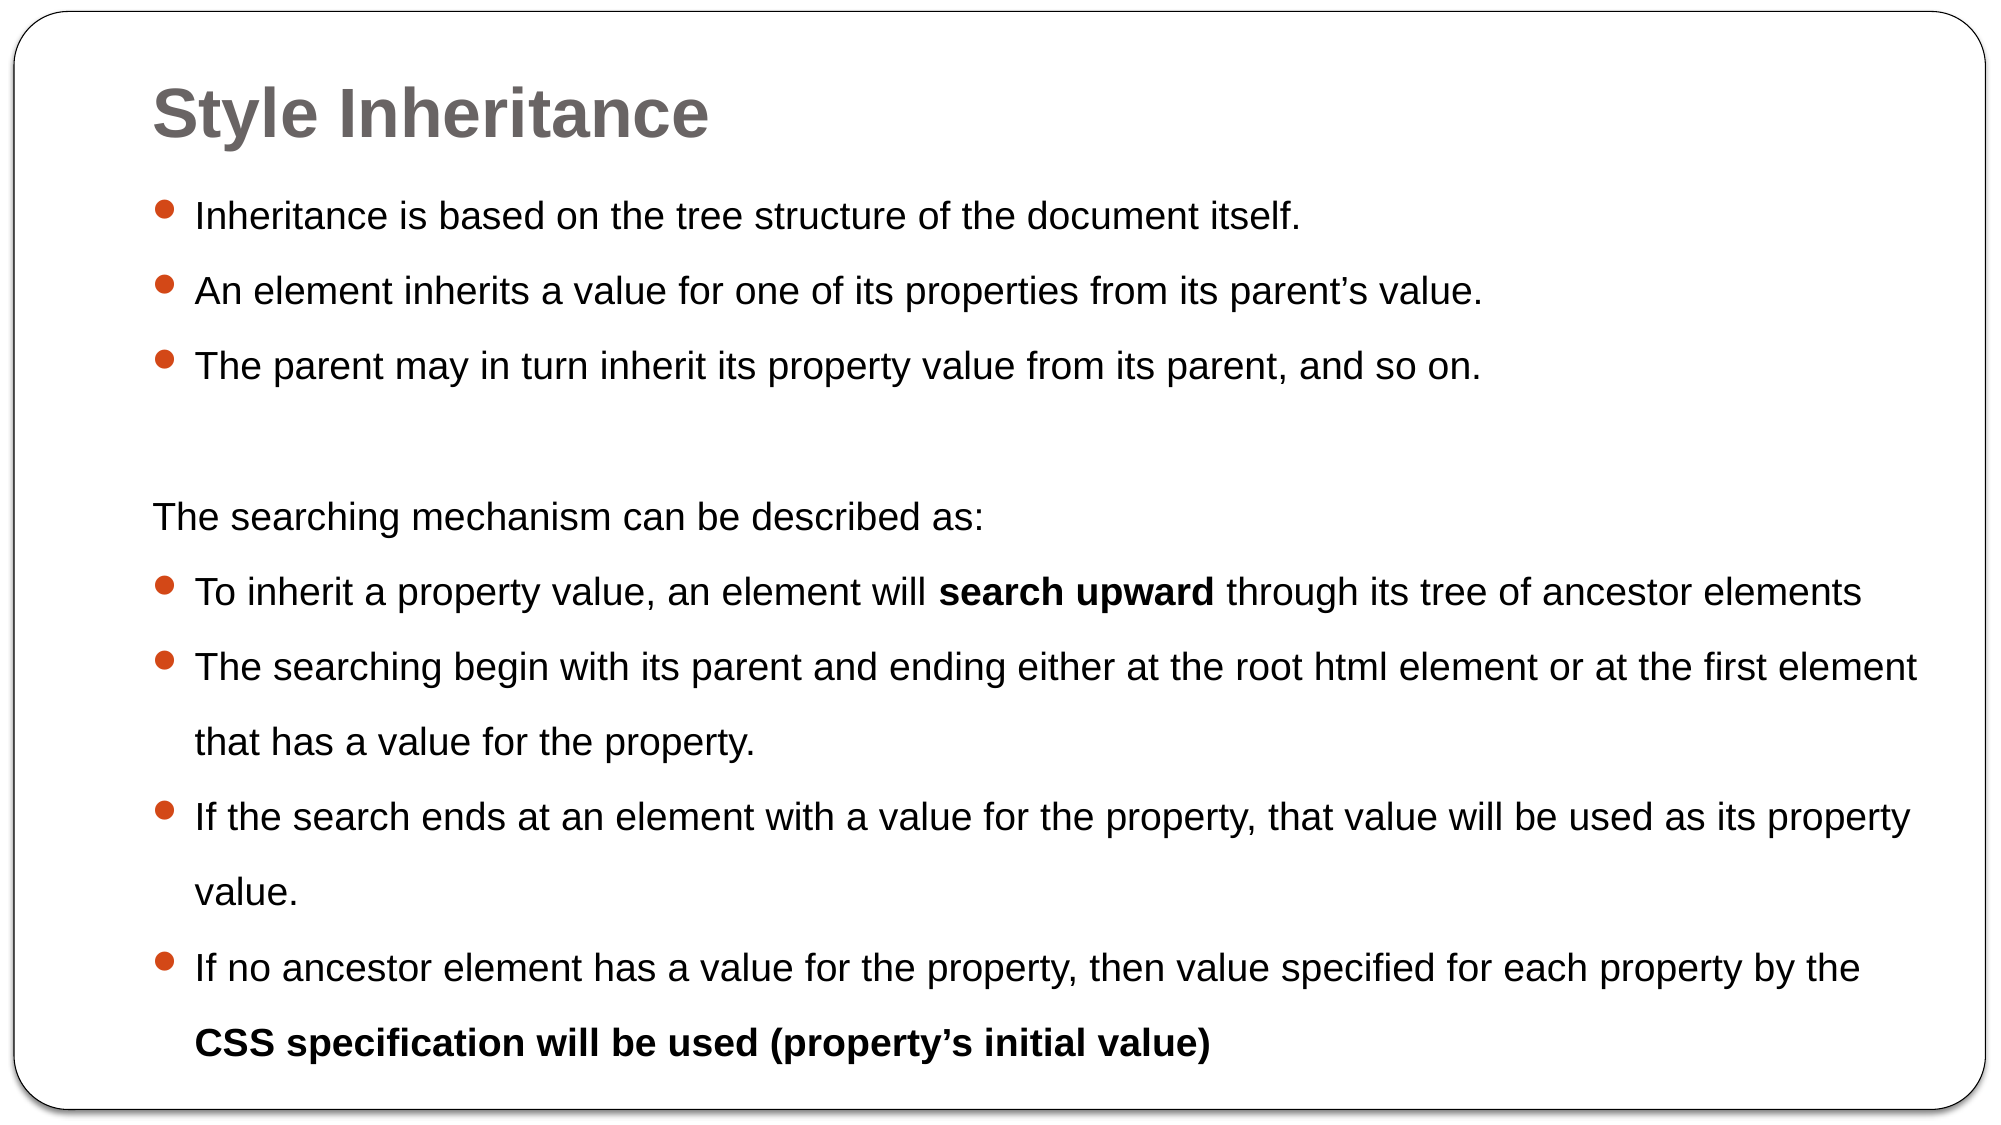

# Style Inheritance
Inheritance is based on the tree structure of the document itself.
An element inherits a value for one of its properties from its parent’s value.
The parent may in turn inherit its property value from its parent, and so on.

The searching mechanism can be described as:
To inherit a property value, an element will search upward through its tree of ancestor elements
The searching begin with its parent and ending either at the root html element or at the first element that has a value for the property.
If the search ends at an element with a value for the property, that value will be used as its property value.
If no ancestor element has a value for the property, then value specified for each property by the CSS specification will be used (property’s initial value)